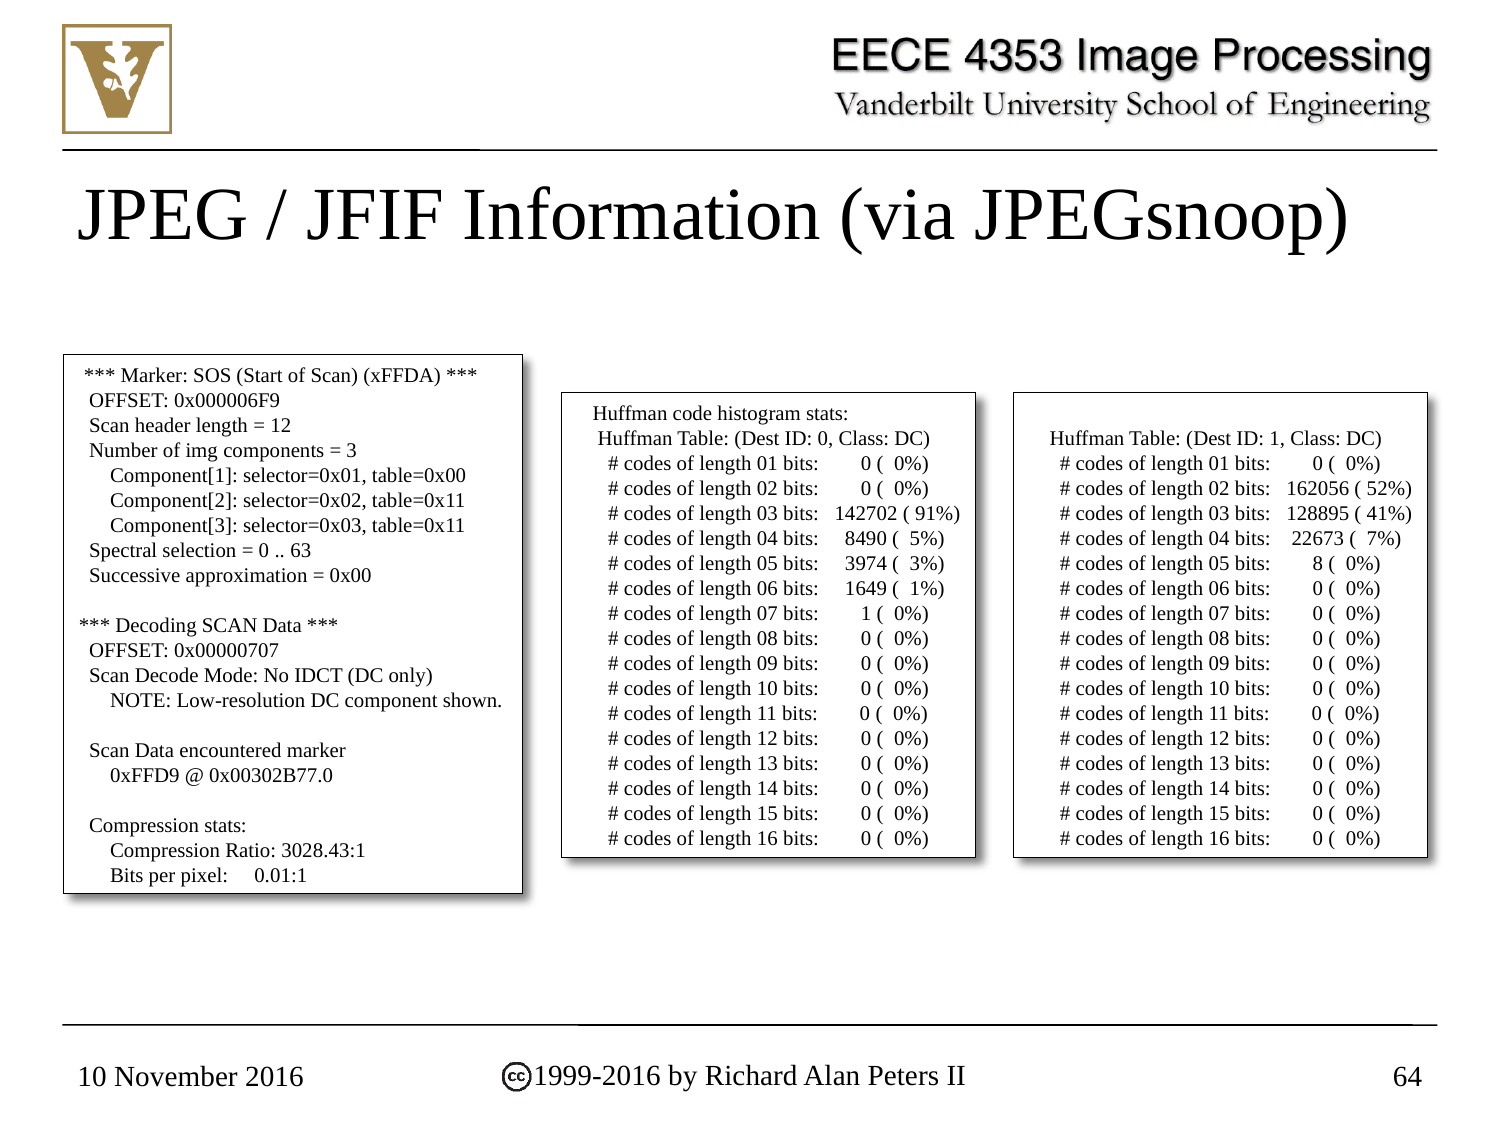

# JPEG / JFIF Information (via JPEGsnoop)
 *** Marker: SOS (Start of Scan) (xFFDA) ***
  OFFSET: 0x000006F9
  Scan header length = 12
  Number of img components = 3
      Component[1]: selector=0x01, table=0x00
      Component[2]: selector=0x02, table=0x11
      Component[3]: selector=0x03, table=0x11
  Spectral selection = 0 .. 63
  Successive approximation = 0x00

*** Decoding SCAN Data ***
  OFFSET: 0x00000707
  Scan Decode Mode: No IDCT (DC only)
      NOTE: Low-resolution DC component shown.

  Scan Data encountered marker
      0xFFD9 @ 0x00302B77.0

  Compression stats:
      Compression Ratio: 3028.43:1
      Bits per pixel:     0.01:1
   Huffman code histogram stats:
    Huffman Table: (Dest ID: 0, Class: DC)
      # codes of length 01 bits:        0 (  0%)
      # codes of length 02 bits:        0 (  0%)
      # codes of length 03 bits:   142702 ( 91%)
      # codes of length 04 bits:     8490 (  5%)
      # codes of length 05 bits:     3974 (  3%)
      # codes of length 06 bits:     1649 (  1%)
      # codes of length 07 bits:        1 (  0%)
      # codes of length 08 bits:        0 (  0%)
      # codes of length 09 bits:        0 (  0%)
      # codes of length 10 bits:        0 (  0%)
      # codes of length 11 bits:        0 (  0%)
      # codes of length 12 bits:        0 (  0%)
      # codes of length 13 bits:        0 (  0%)
      # codes of length 14 bits:        0 (  0%)
      # codes of length 15 bits:        0 (  0%)
      # codes of length 16 bits:        0 (  0%)

    Huffman Table: (Dest ID: 1, Class: DC)
      # codes of length 01 bits:        0 (  0%)
      # codes of length 02 bits:   162056 ( 52%)
      # codes of length 03 bits:   128895 ( 41%)
      # codes of length 04 bits:    22673 (  7%)
      # codes of length 05 bits:        8 (  0%)
      # codes of length 06 bits:        0 (  0%)
      # codes of length 07 bits:        0 (  0%)
      # codes of length 08 bits:        0 (  0%)
      # codes of length 09 bits:        0 (  0%)
      # codes of length 10 bits:        0 (  0%)
      # codes of length 11 bits:        0 (  0%)
      # codes of length 12 bits:        0 (  0%)
      # codes of length 13 bits:        0 (  0%)
      # codes of length 14 bits:        0 (  0%)
      # codes of length 15 bits:        0 (  0%)
      # codes of length 16 bits:        0 (  0%)
10 November 2016
64
1999-2016 by Richard Alan Peters II